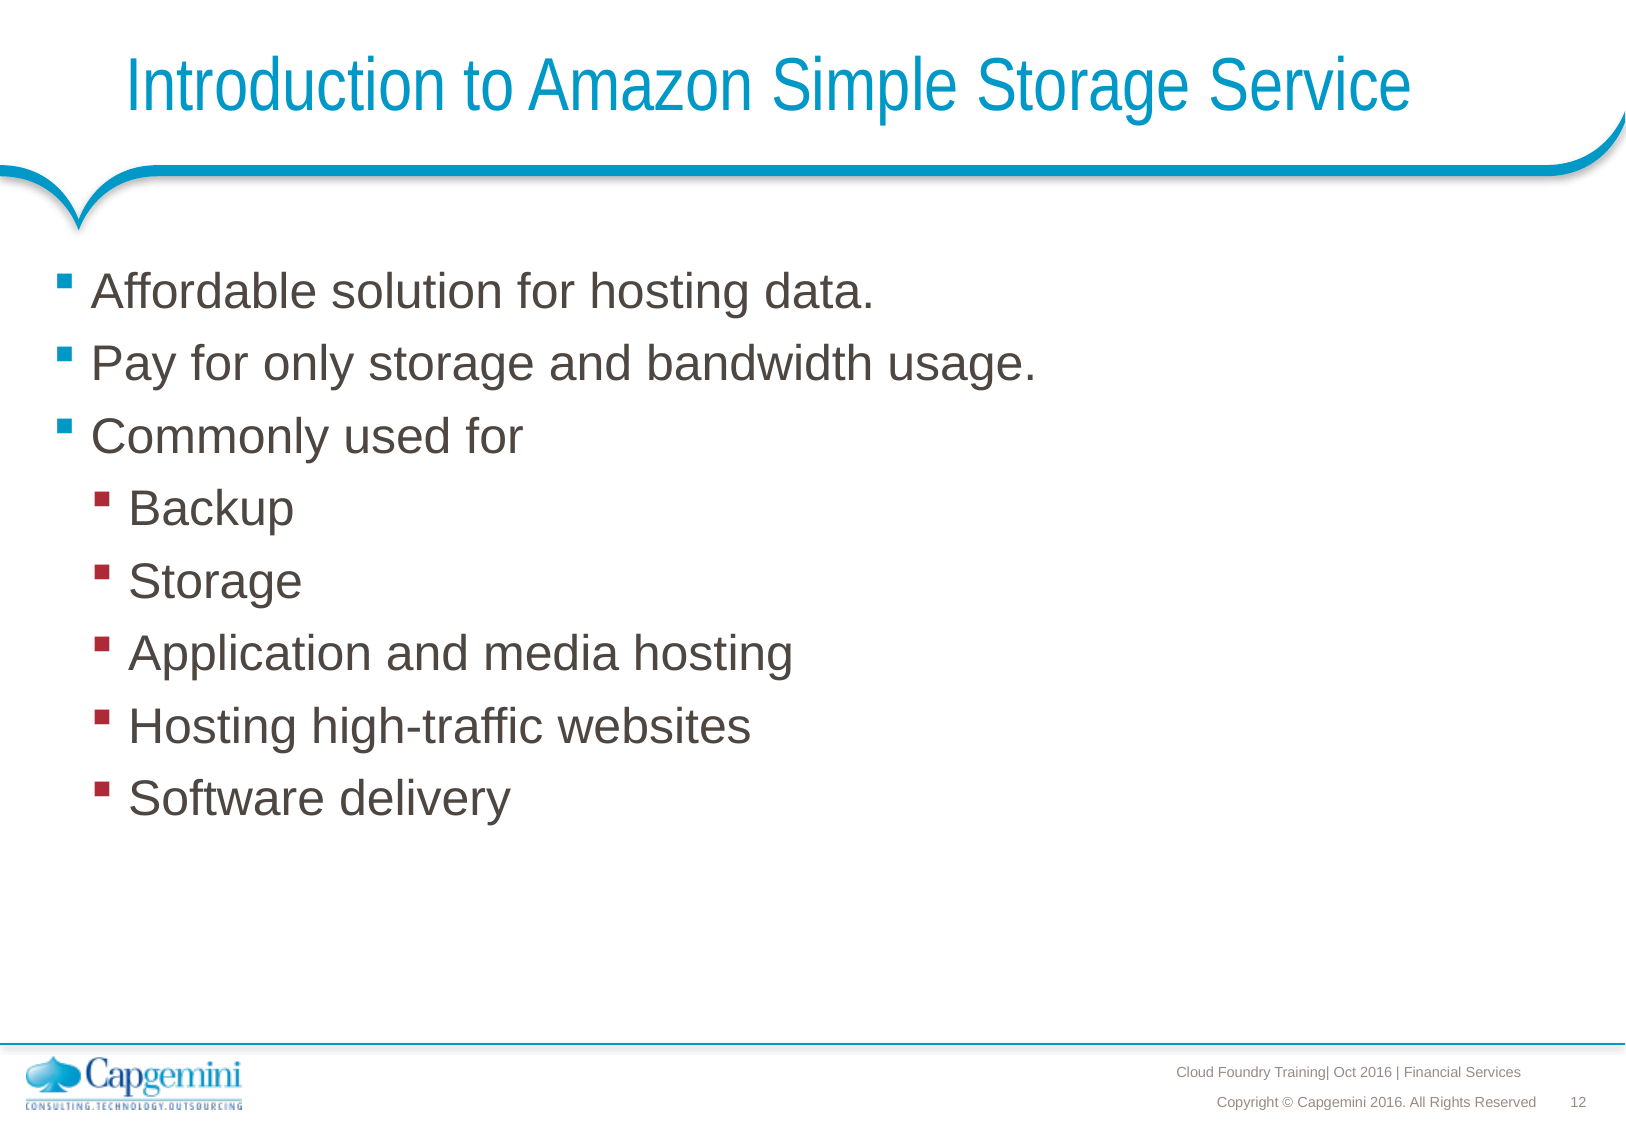

# Introduction to Amazon Simple Storage Service
Affordable solution for hosting data.
Pay for only storage and bandwidth usage.
Commonly used for
Backup
Storage
Application and media hosting
Hosting high-traffic websites
Software delivery